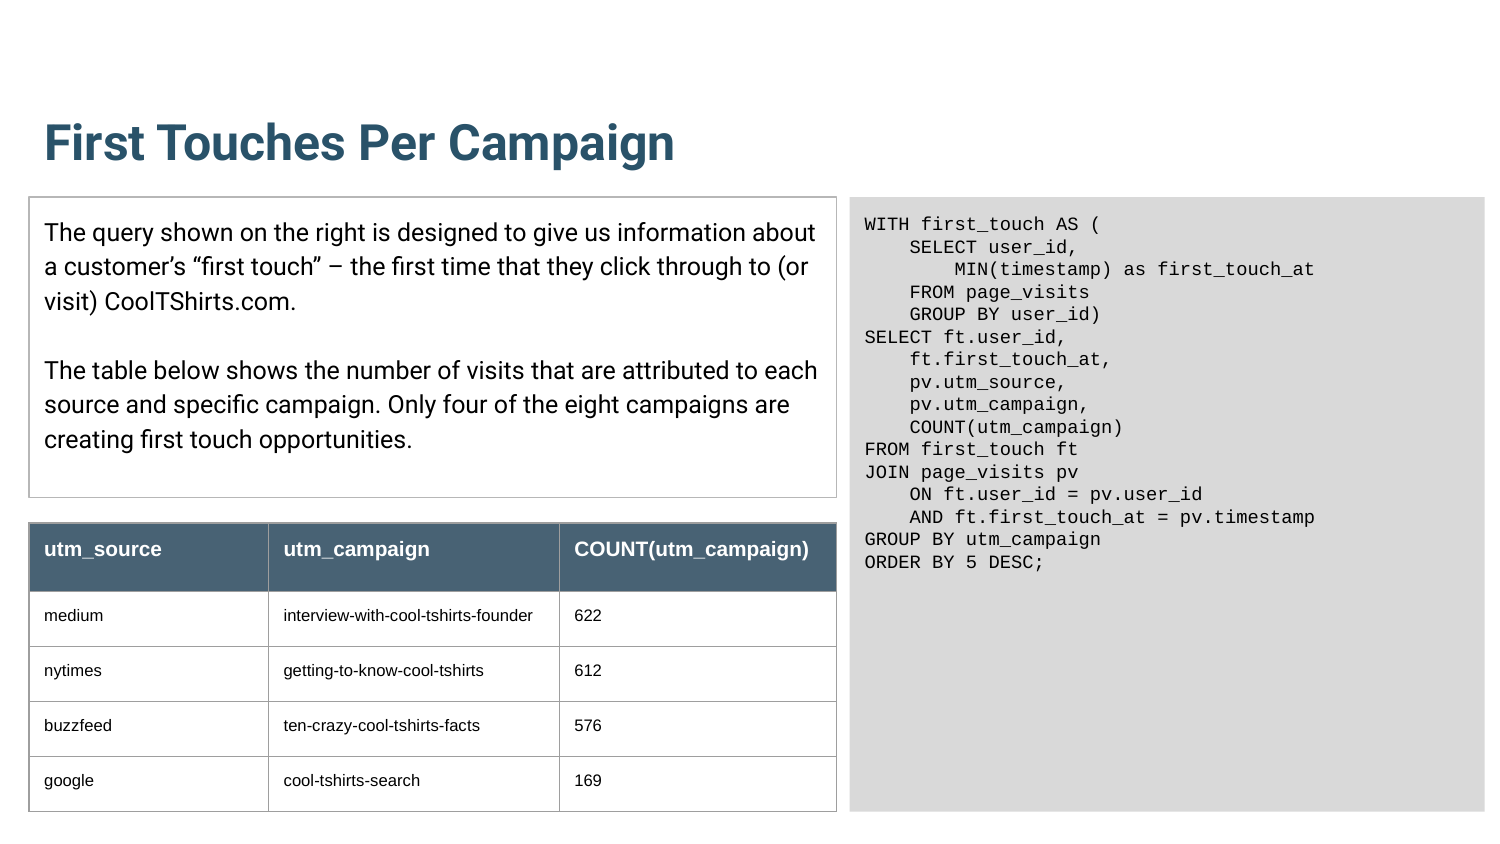

First Touches Per Campaign
The query shown on the right is designed to give us information about a customer’s “first touch” – the first time that they click through to (or visit) CoolTShirts.com.

The table below shows the number of visits that are attributed to each source and specific campaign. Only four of the eight campaigns are creating first touch opportunities.
WITH first_touch AS (
    SELECT user_id,
        MIN(timestamp) as first_touch_at
    FROM page_visits
    GROUP BY user_id)
SELECT ft.user_id,
    ft.first_touch_at,
    pv.utm_source,
    pv.utm_campaign,
    COUNT(utm_campaign)
FROM first_touch ft
JOIN page_visits pv
    ON ft.user_id = pv.user_id
    AND ft.first_touch_at = pv.timestamp
GROUP BY utm_campaign
ORDER BY 5 DESC;
| utm\_source | utm\_campaign | COUNT(utm\_campaign) |
| --- | --- | --- |
| medium | interview-with-cool-tshirts-founder | 622 |
| nytimes | getting-to-know-cool-tshirts | 612 |
| buzzfeed | ten-crazy-cool-tshirts-facts | 576 |
| google | cool-tshirts-search | 169 |